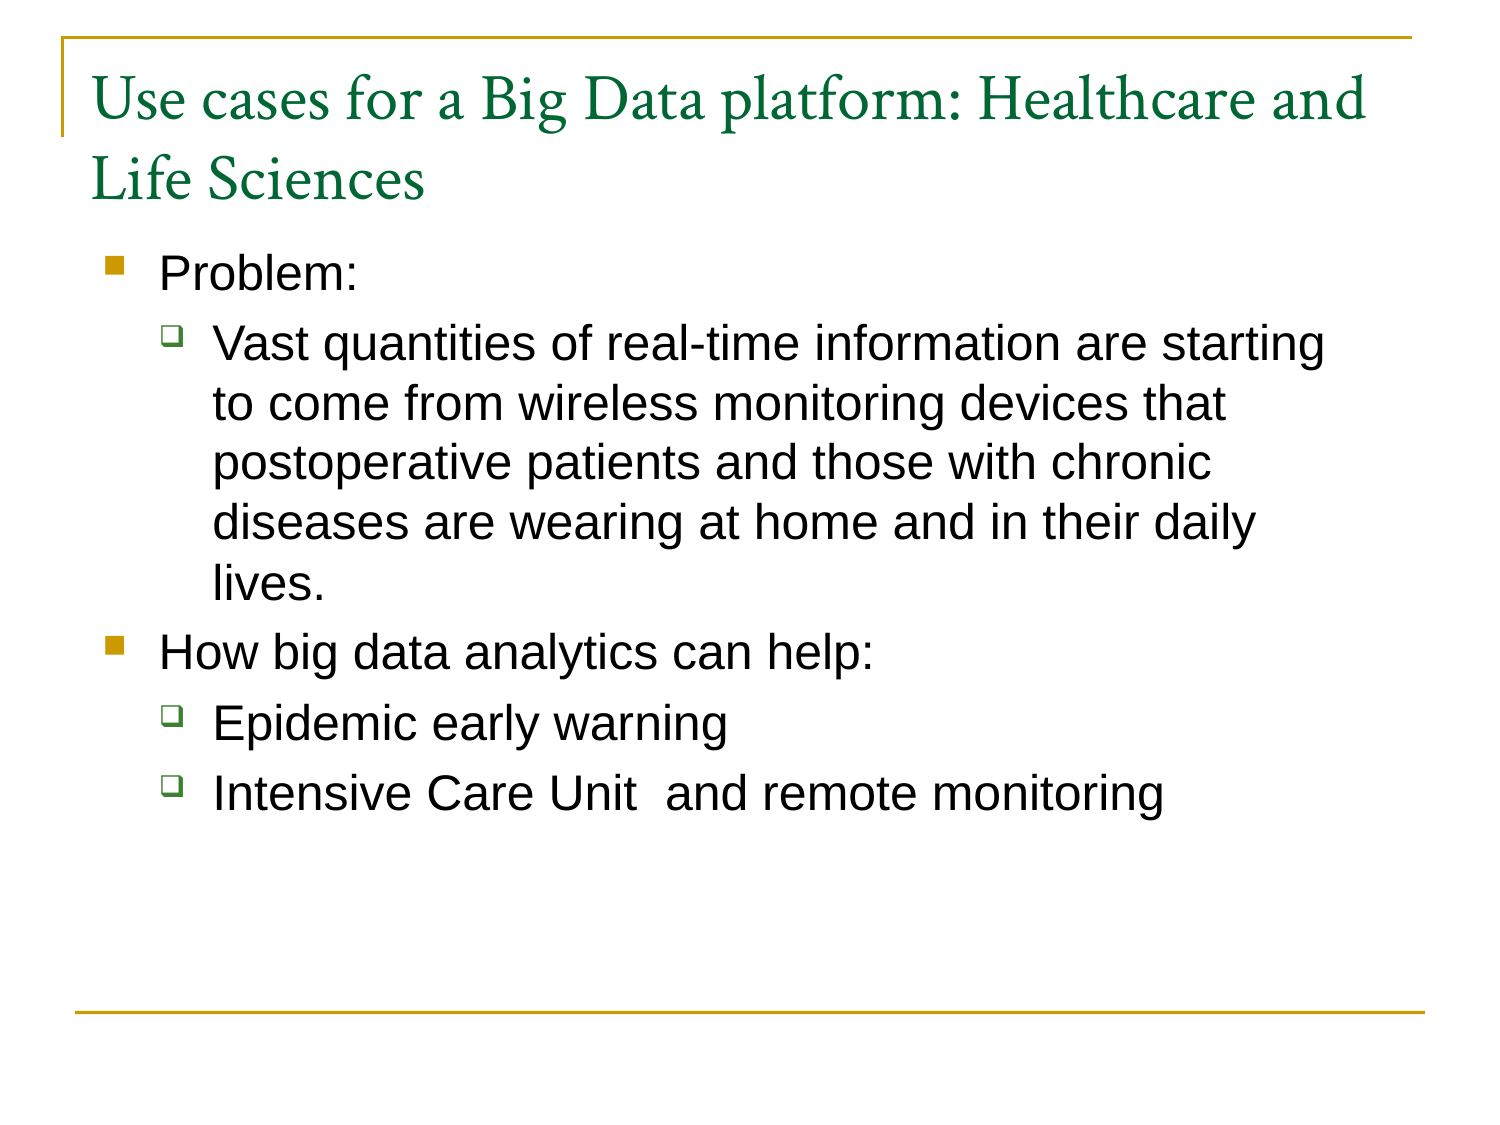

# Use cases for a Big Data platform: Healthcare and Life Sciences
Problem:
Vast quantities of real-time information are starting to come from wireless monitoring devices that postoperative patients and those with chronic diseases are wearing at home and in their daily lives.
How big data analytics can help:
Epidemic early warning
Intensive Care Unit  and remote monitoring